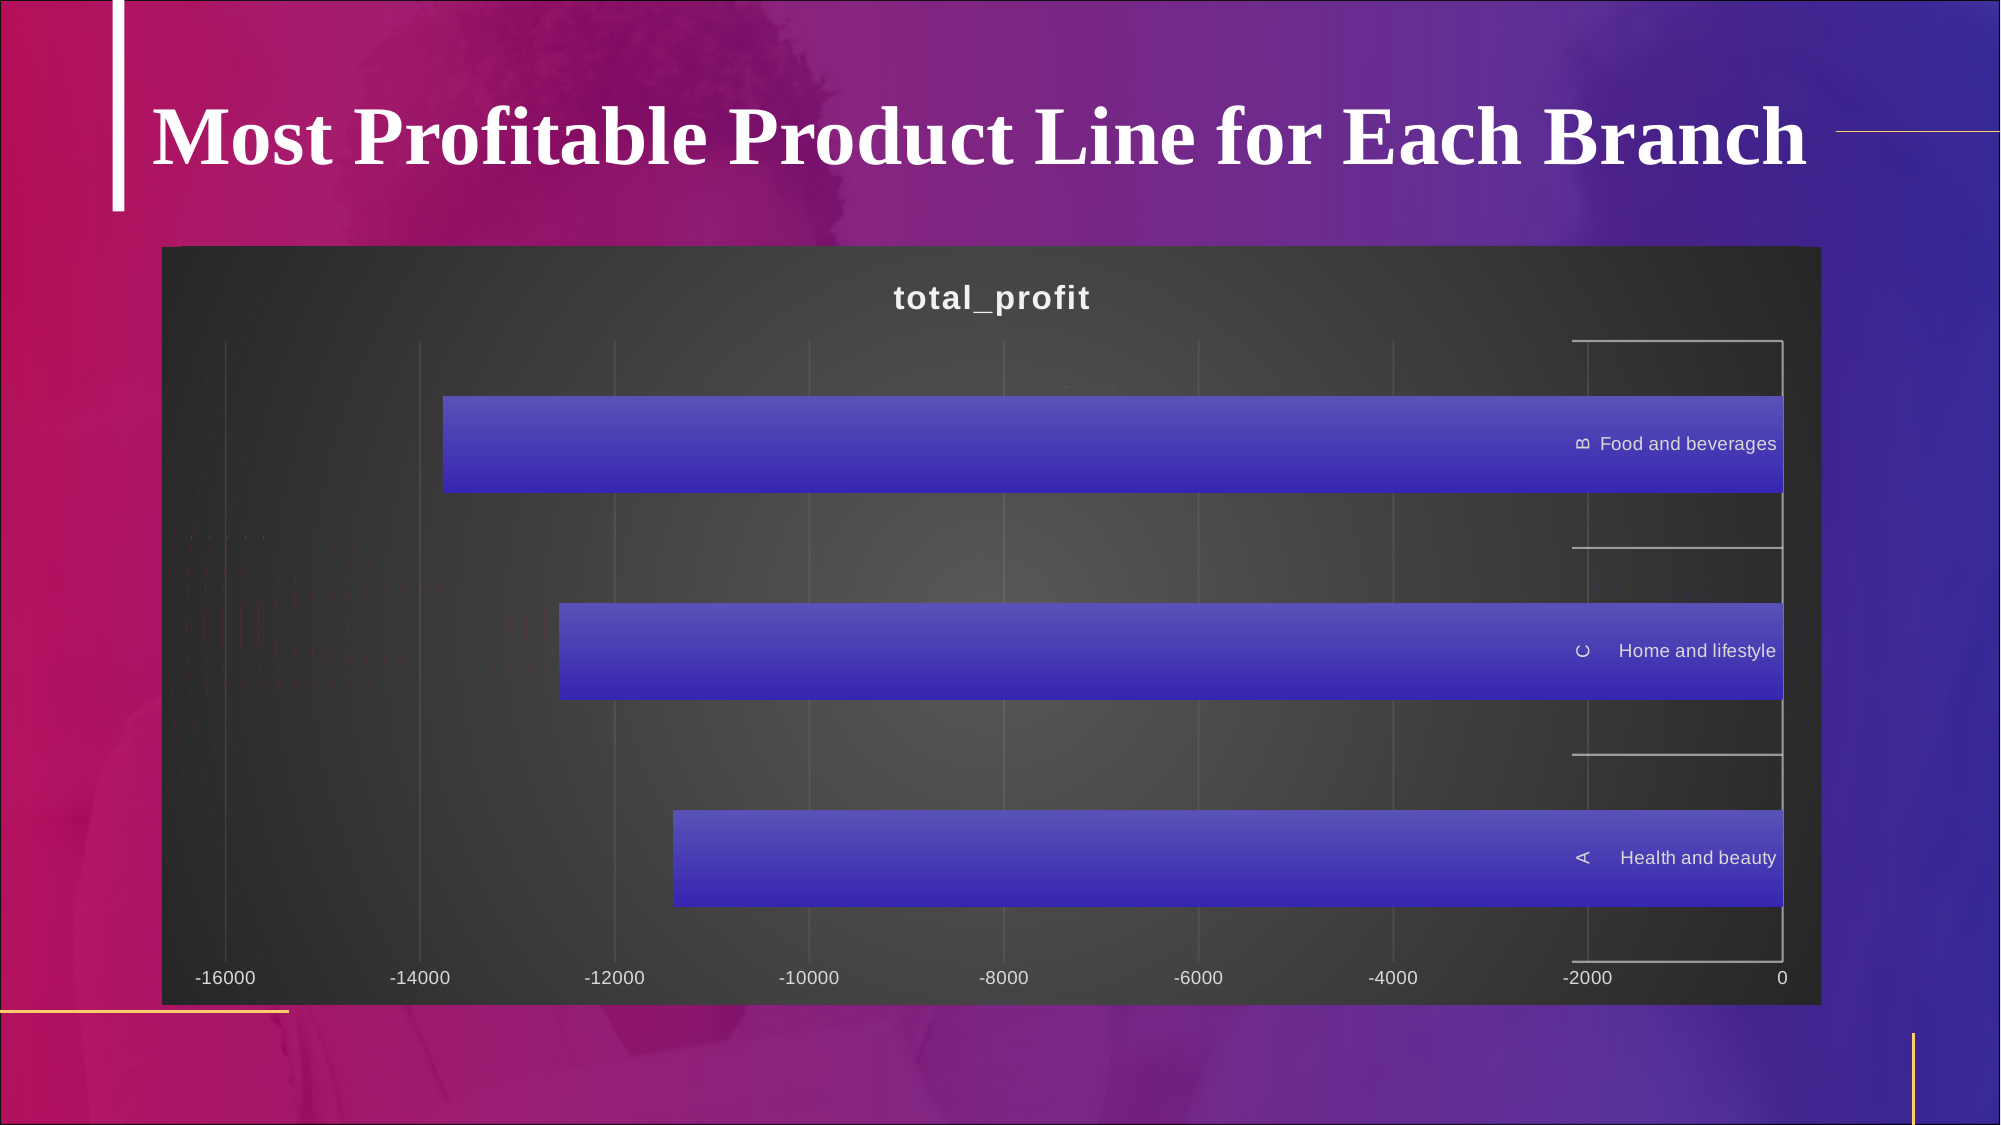

# Most Profitable Product Line for Each Branch

### Chart:

| Category | total_profit |
|---|---|
| Health and beauty | -11397.97 |
| Home and lifestyle | -12572.17 |
| Food and beverages | -13765.85 |